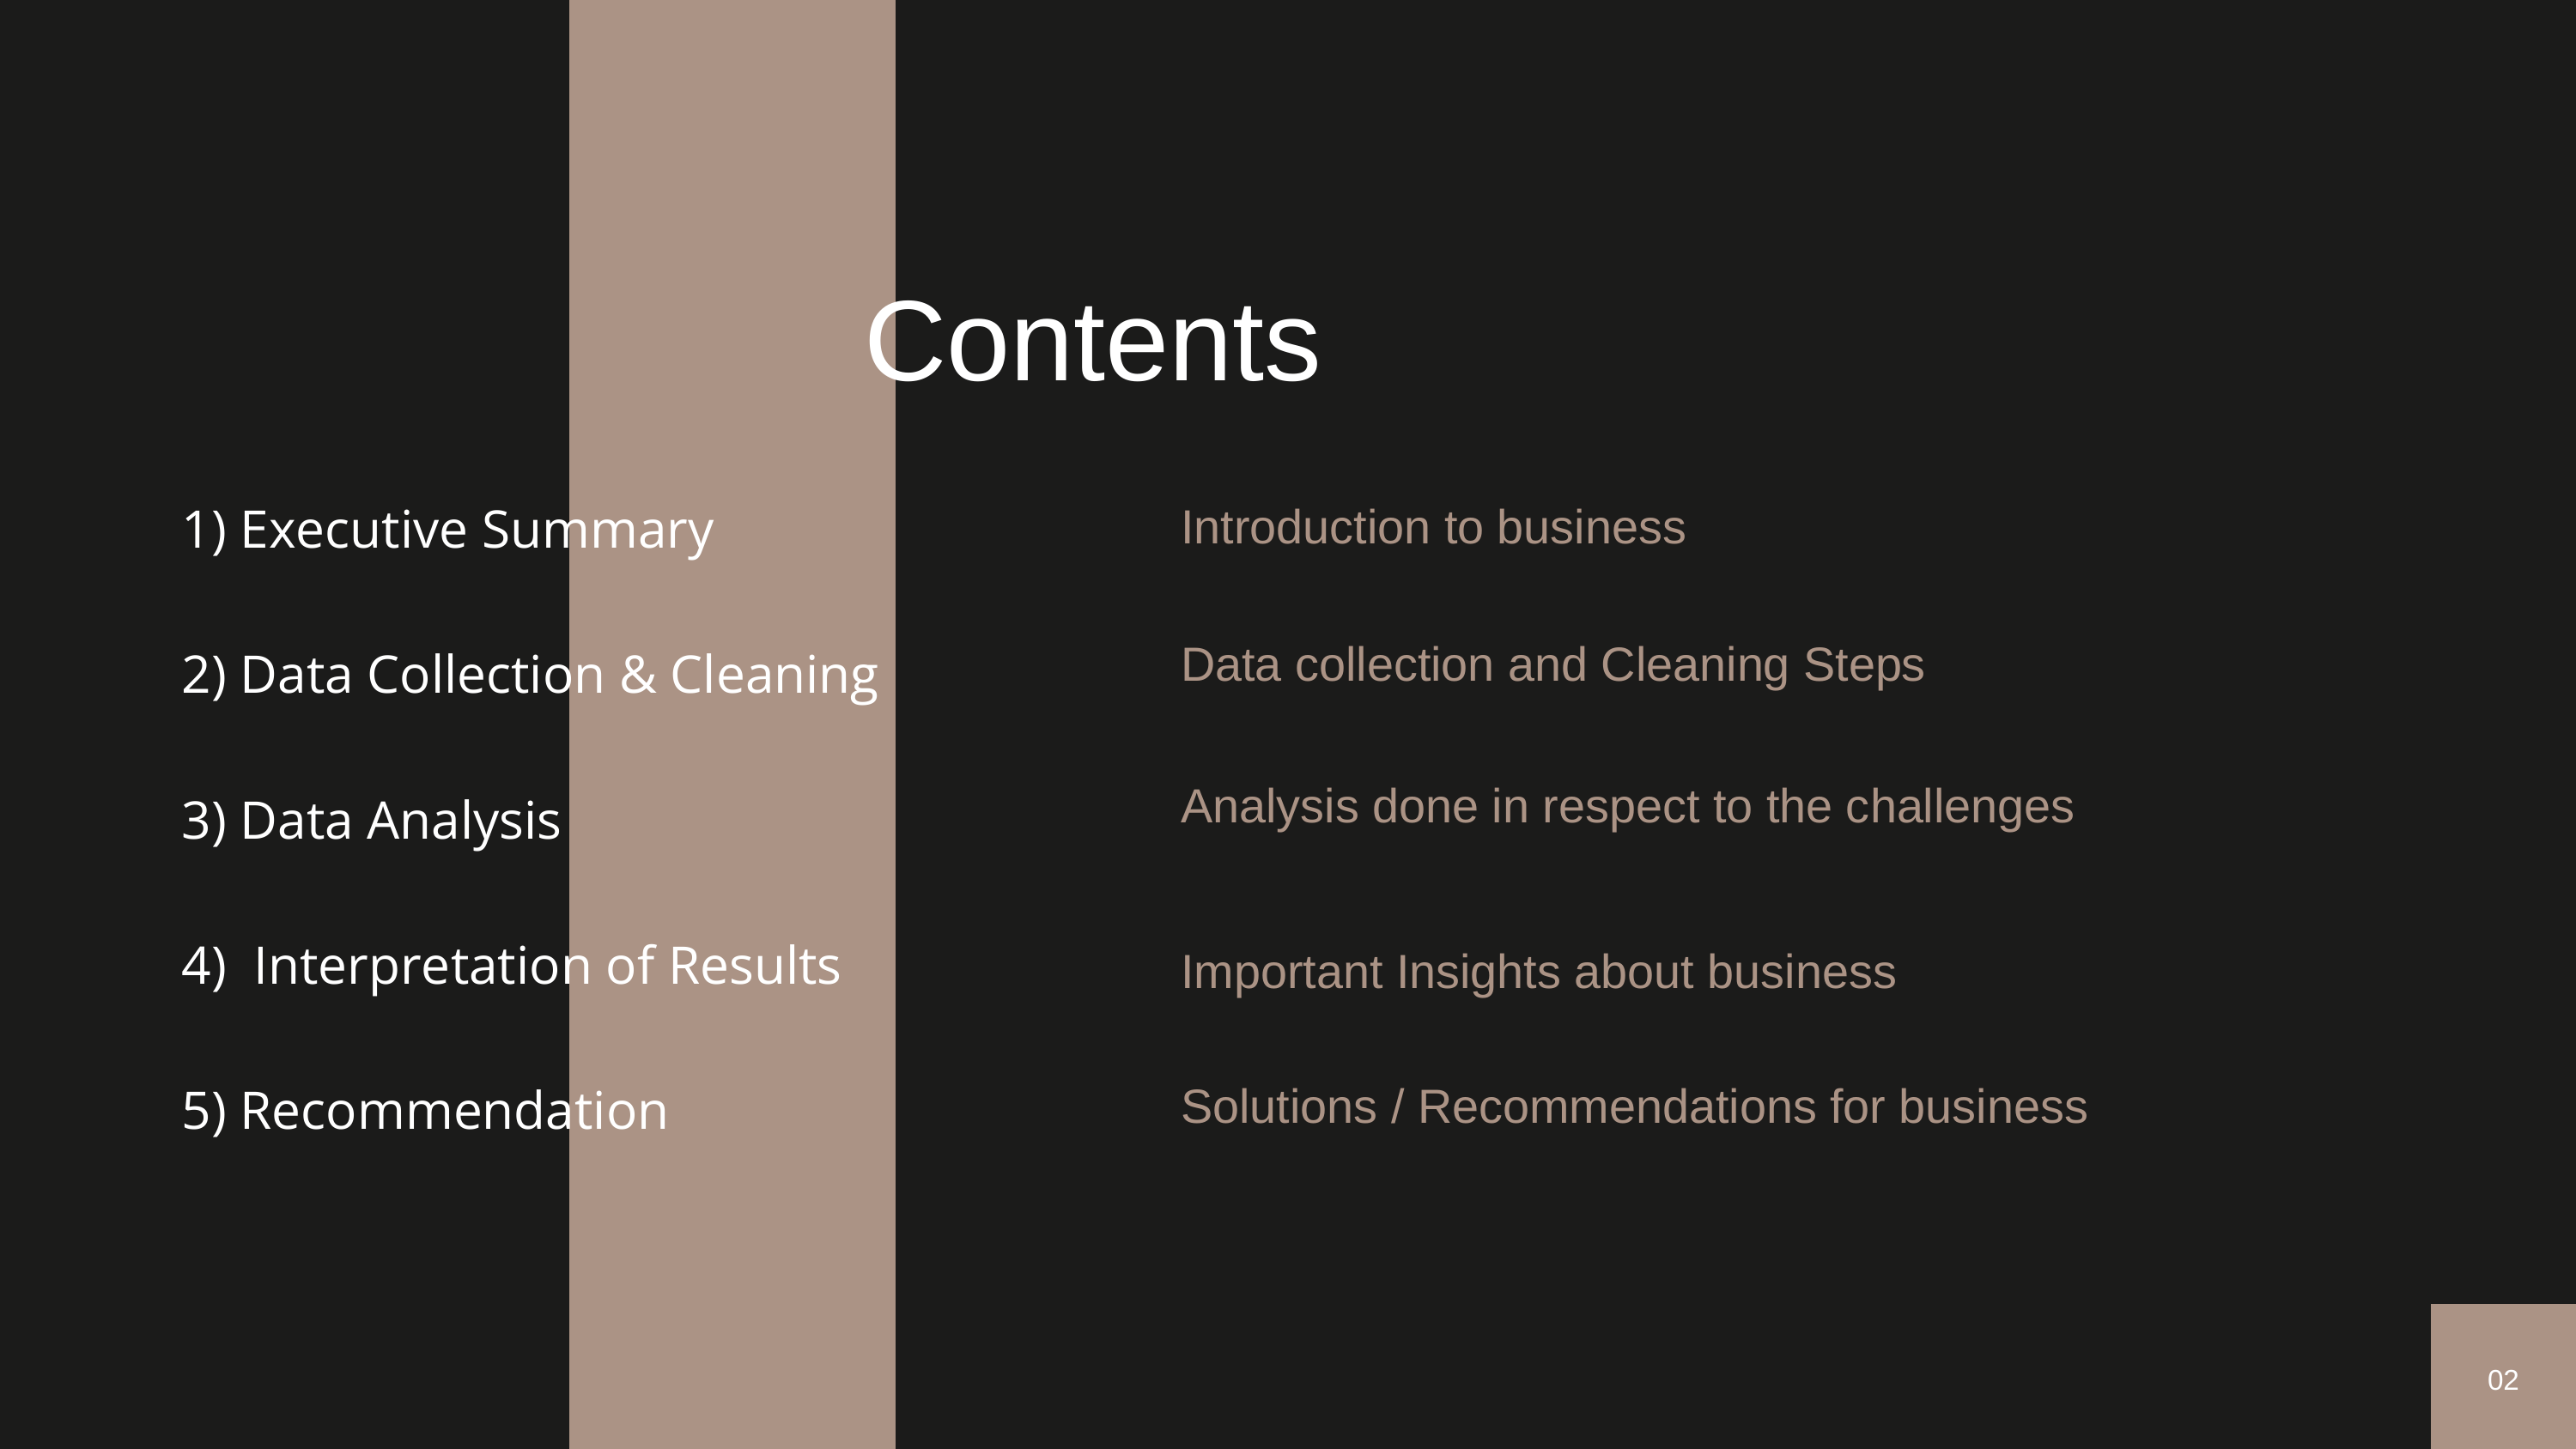

Contents
1) Executive Summary

2) Data Collection & Cleaning

3) Data Analysis

4)  Interpretation of Results

5) Recommendation

Introduction to business

Data collection and Cleaning Steps

Analysis done in respect to the challenges

Important Insights about business

Solutions / Recommendations for business

02